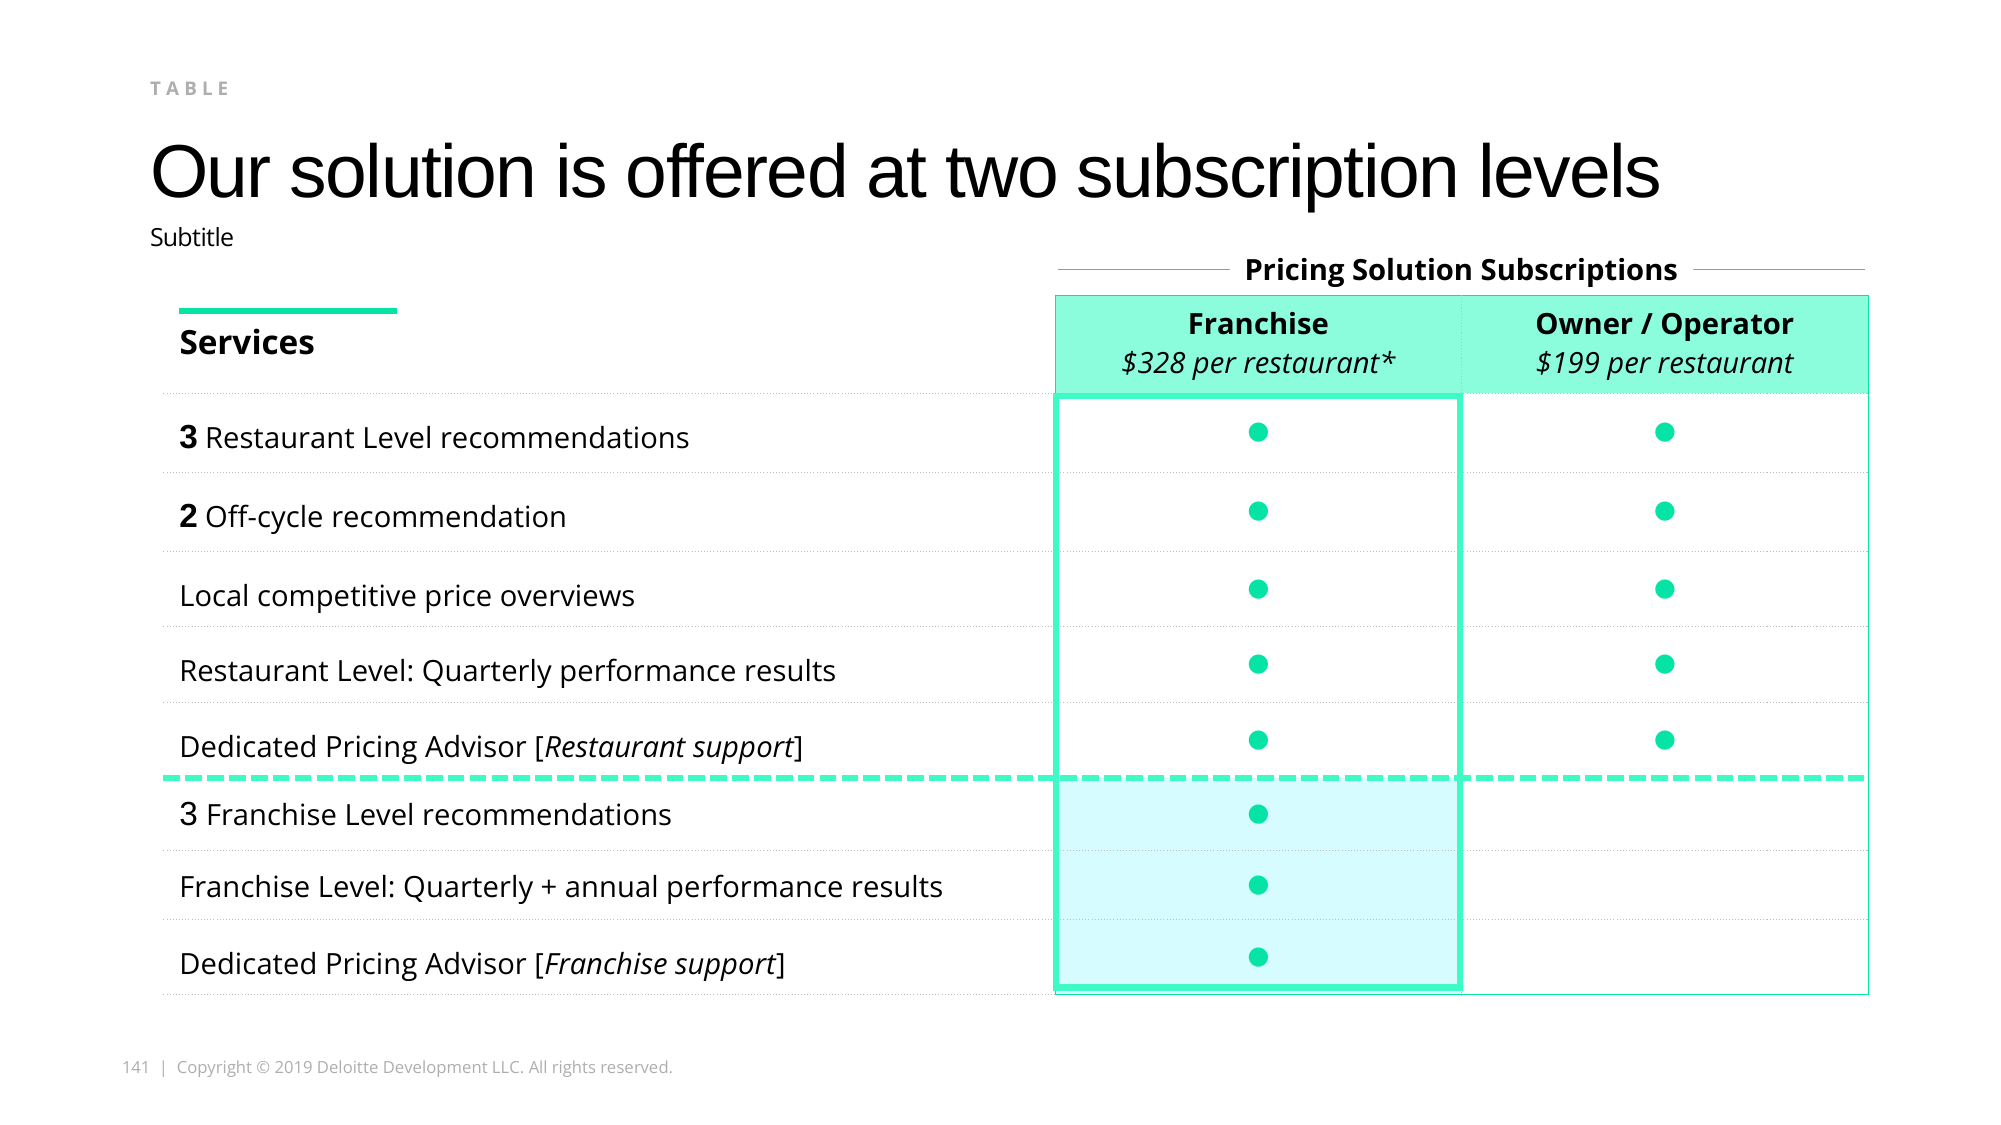

TABLE
# Our solution is offered at two subscription levels

Subtitle
Pricing Solution Subscriptions
|  | Franchise $328 per restaurant\* | Owner / Operator $199 per restaurant |
| --- | --- | --- |
| 3 Restaurant Level recommendations | ● | ● |
| 2 Off-cycle recommendation | ● | ● |
| Local competitive price overviews | ● | ● |
| Restaurant Level: Quarterly performance results | ● | ● |
| Dedicated Pricing Advisor [Restaurant support] | ● | ● |
| 3 Franchise Level recommendations | ● |  |
| Franchise Level: Quarterly + annual performance results | ● |  |
| Dedicated Pricing Advisor [Franchise support] | ● |  |
Services